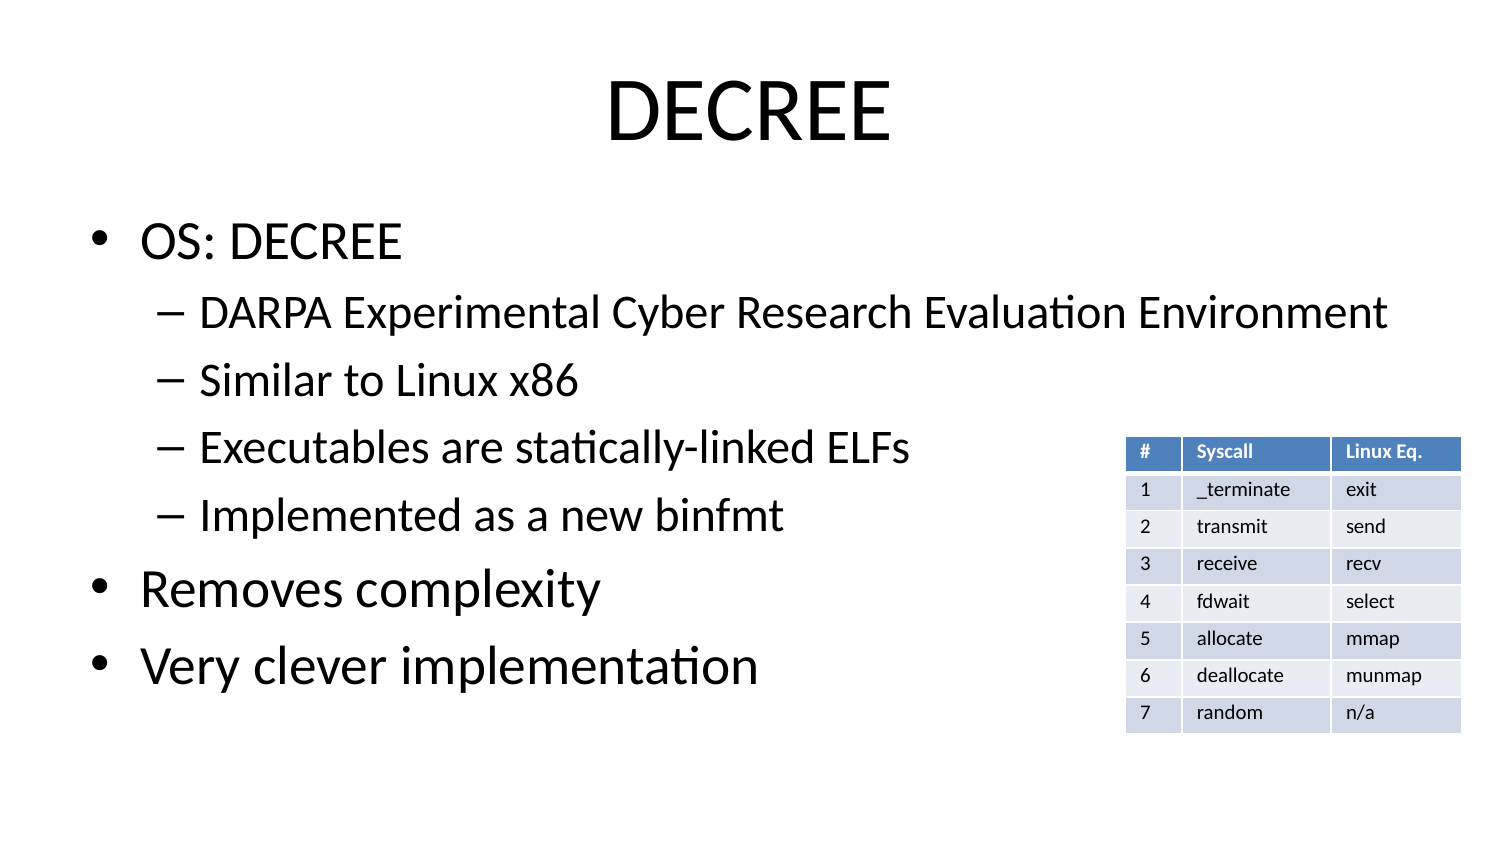

# DECREE
OS: DECREE
DARPA Experimental Cyber Research Evaluation Environment
Similar to Linux x86
Executables are statically-linked ELFs
Implemented as a new binfmt
Removes complexity
Very clever implementation
| # | Syscall | Linux Eq. |
| --- | --- | --- |
| 1 | \_terminate | exit |
| 2 | transmit | send |
| 3 | receive | recv |
| 4 | fdwait | select |
| 5 | allocate | mmap |
| 6 | deallocate | munmap |
| 7 | random | n/a |